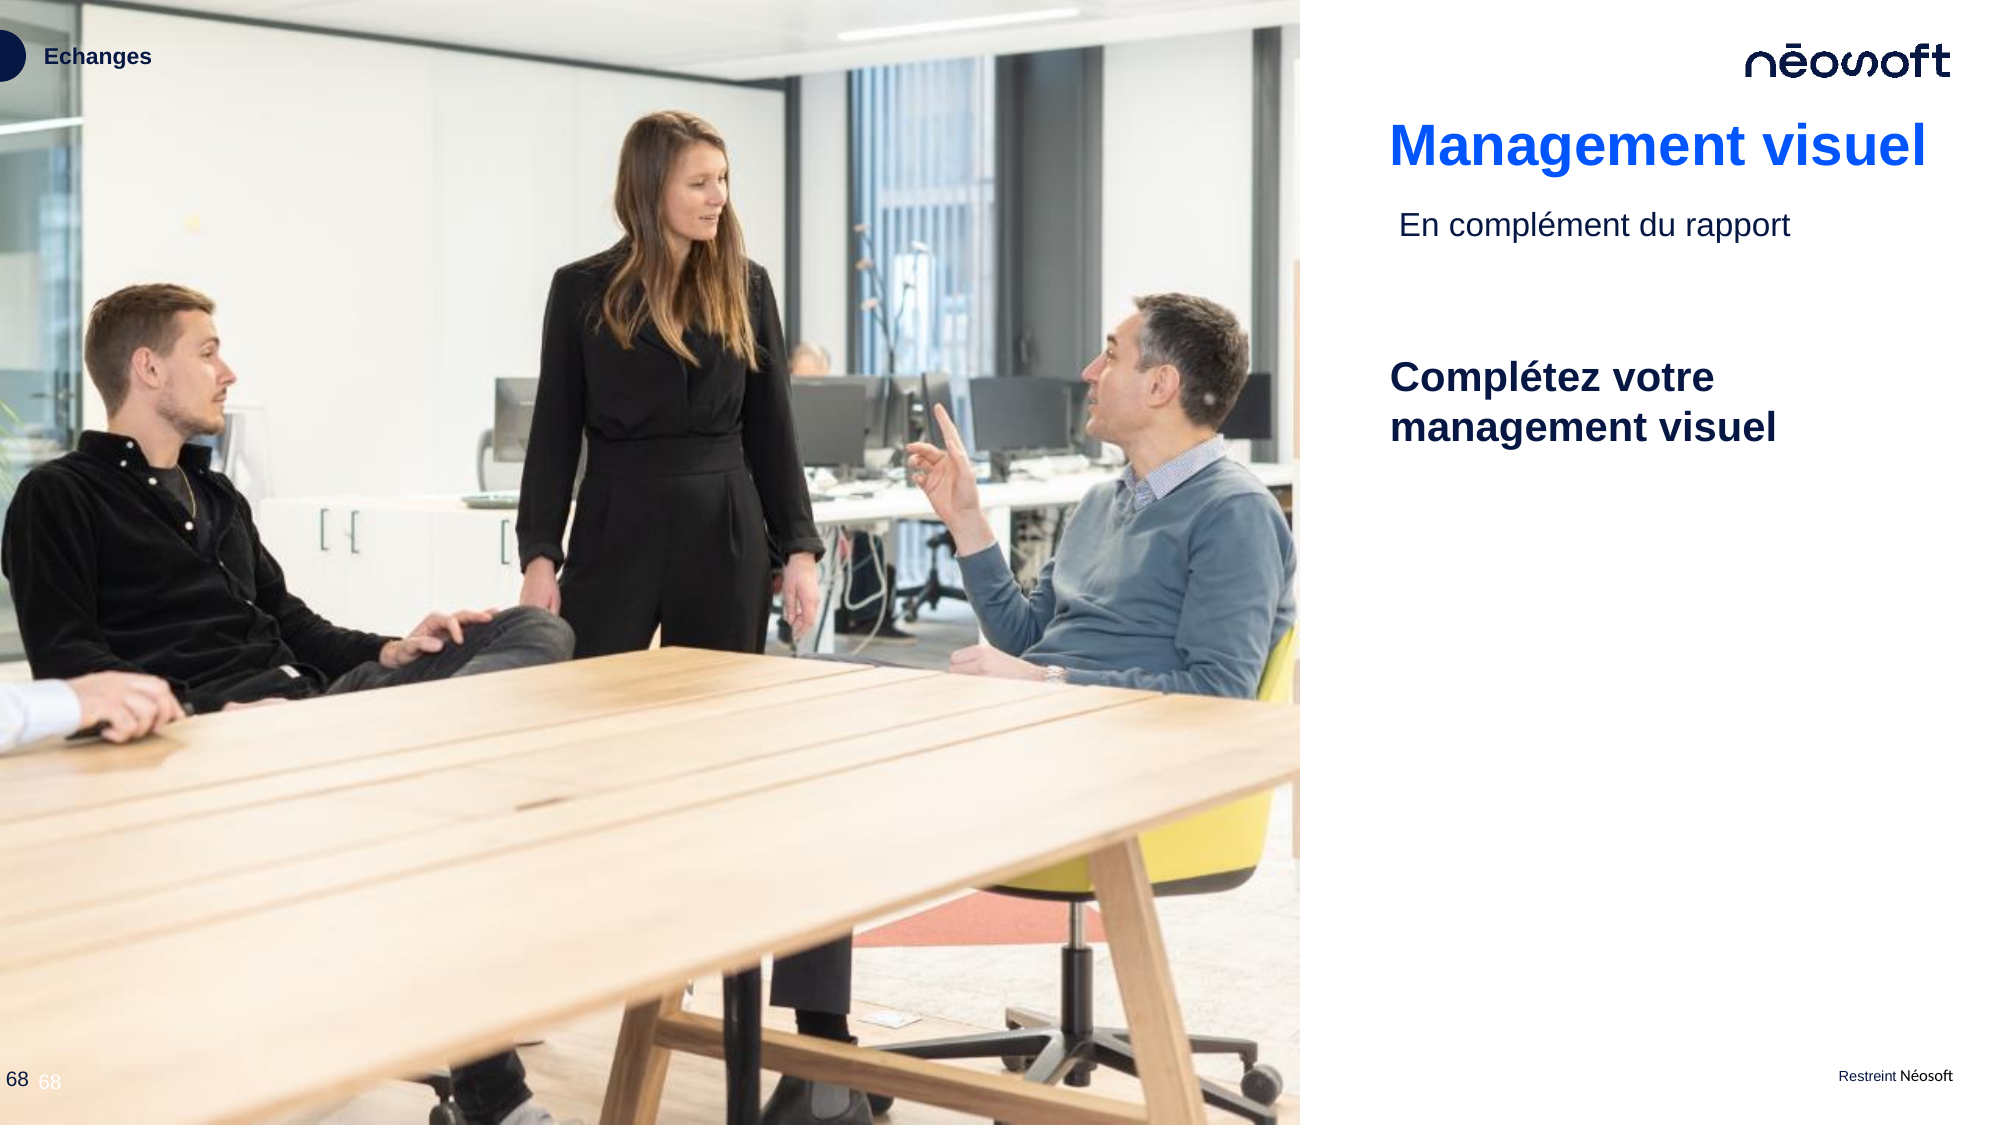

Echanges
# Management visuel
En complément du rapport
Complétez votre management visuel
68